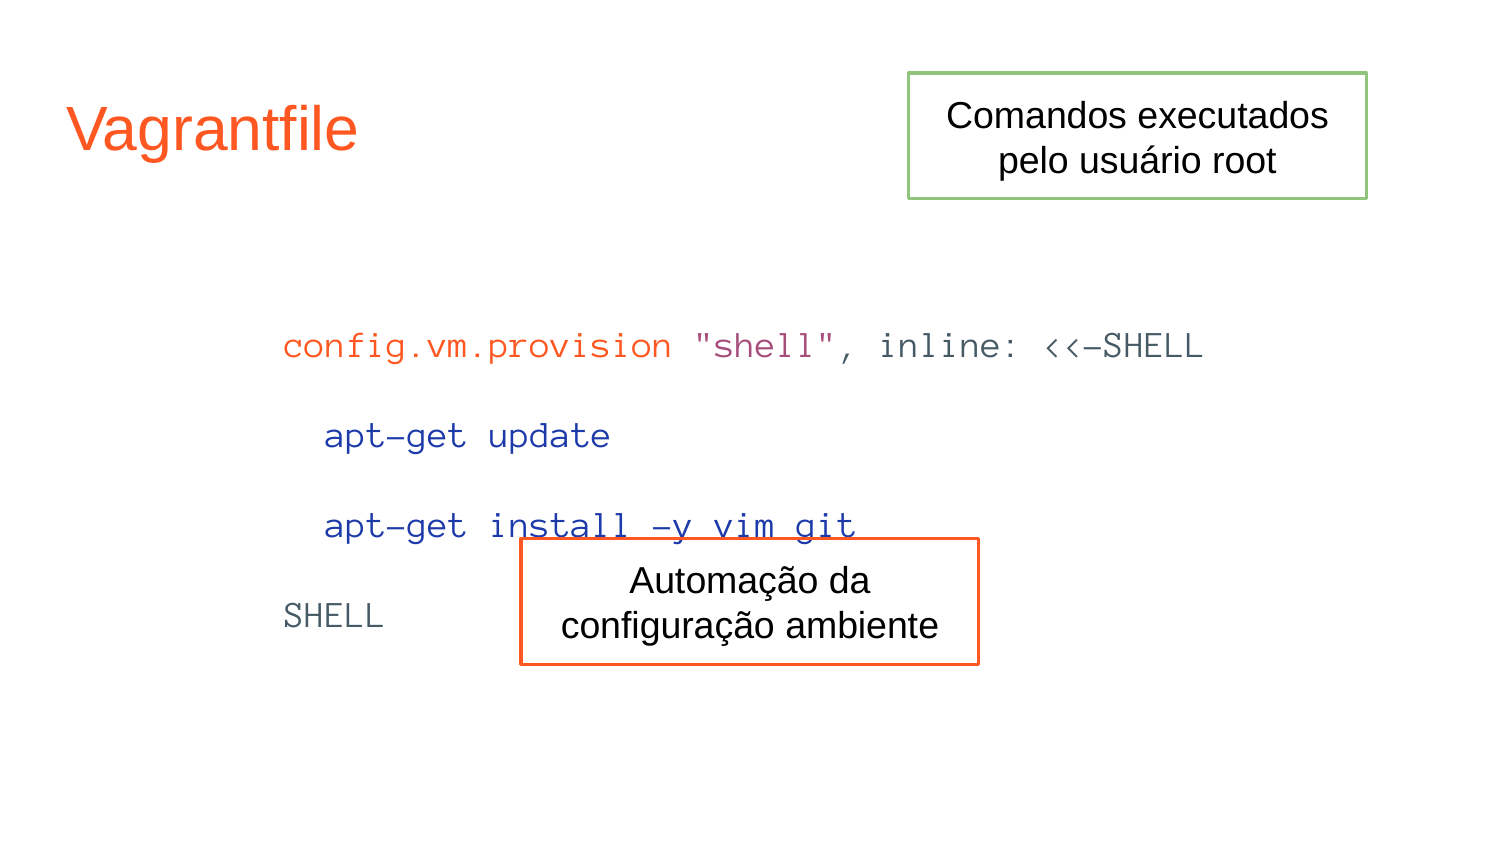

# Vagrantfile
Comandos executados pelo usuário root
  config.vm.provision "shell", inline: <<-SHELL
    apt-get update
    apt-get install -y vim git
  SHELL

Automação da configuração ambiente